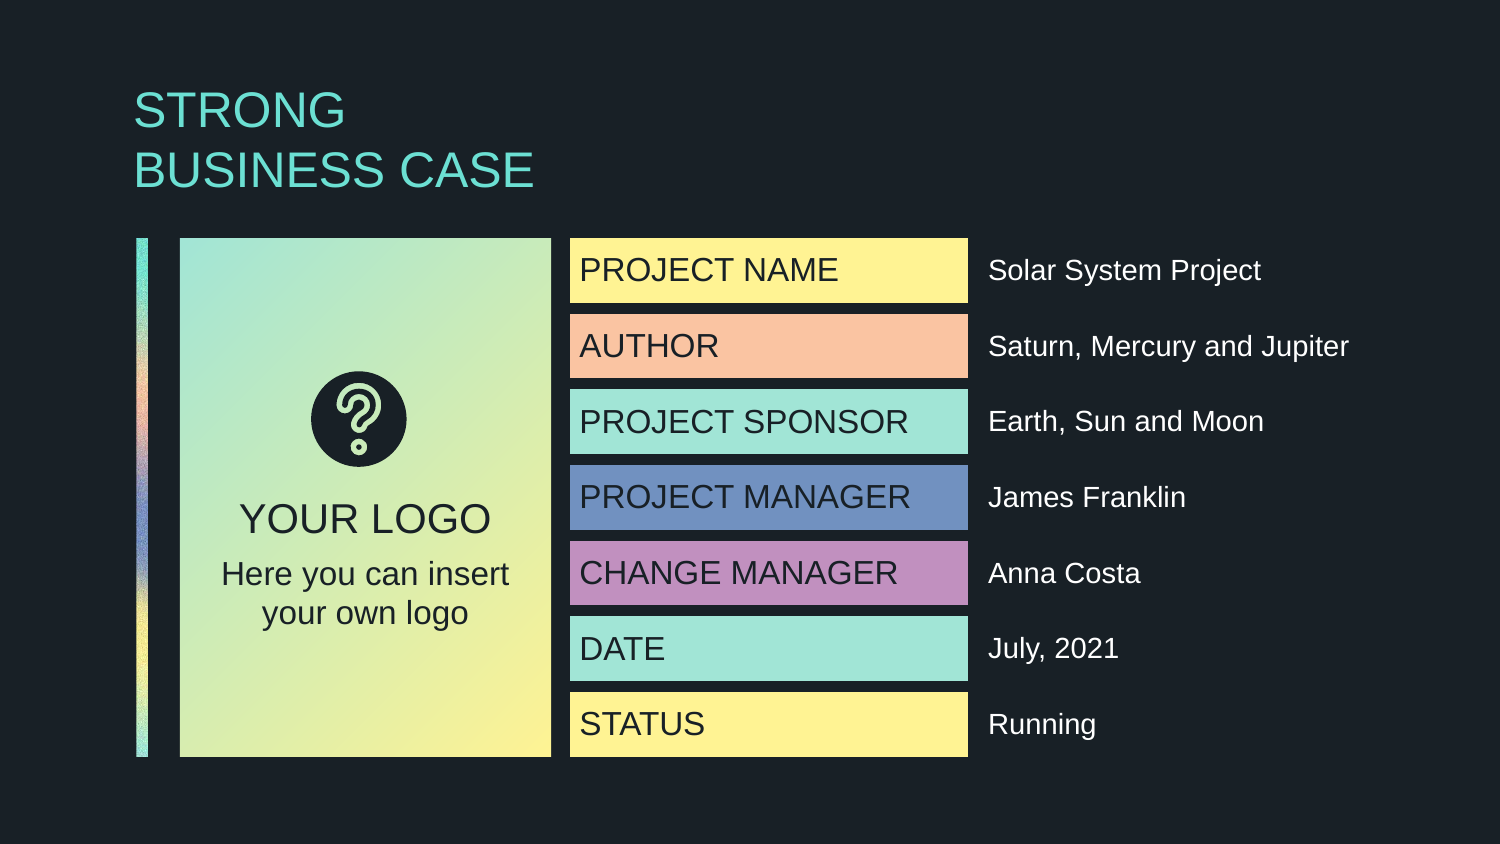

# STRONG BUSINESS CASE
| PROJECT NAME | Solar System Project |
| --- | --- |
| AUTHOR | Saturn, Mercury and Jupiter |
| PROJECT SPONSOR | Earth, Sun and Moon |
| PROJECT MANAGER | James Franklin |
| CHANGE MANAGER | Anna Costa |
| DATE | July, 2021 |
| STATUS | Running |

YOUR LOGO
Here you can insert your own logo